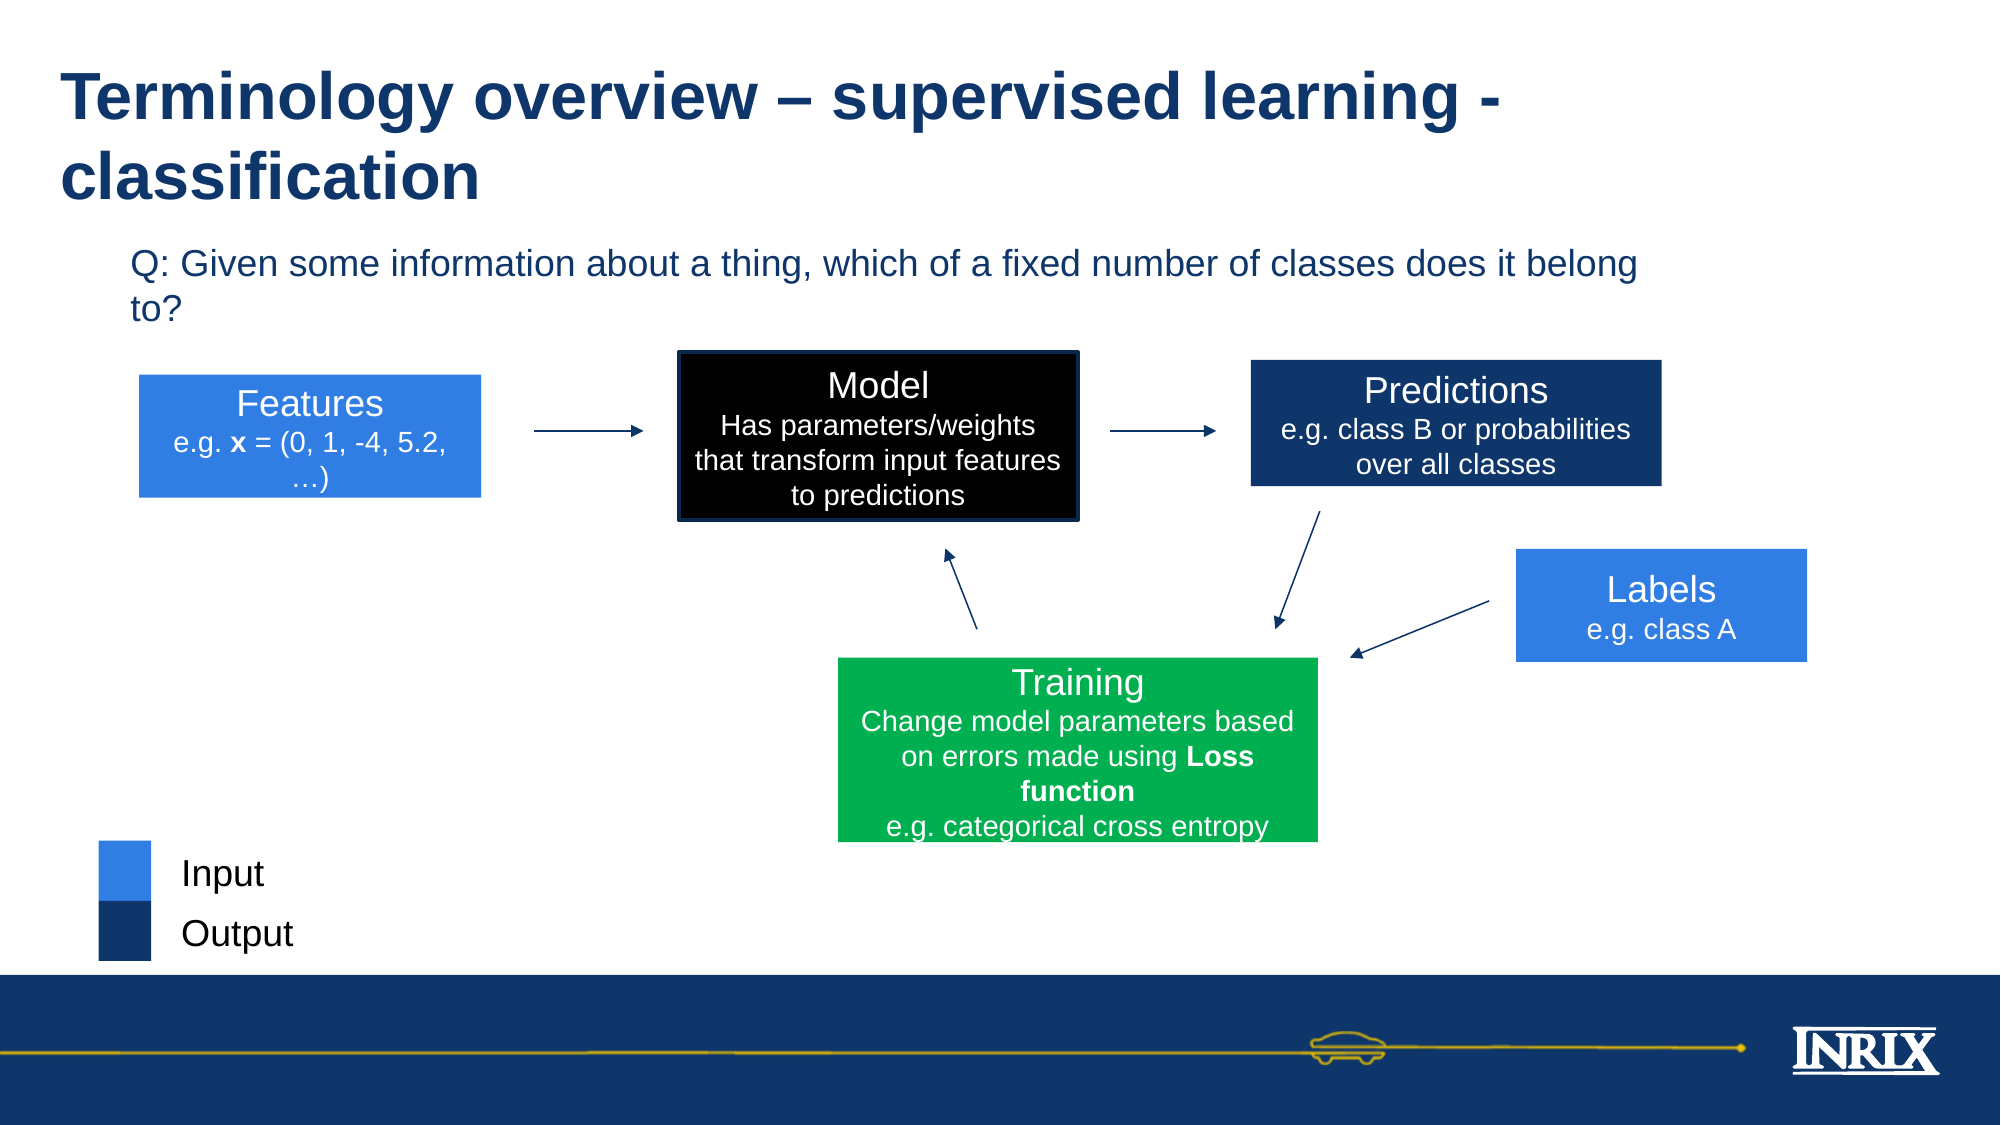

# Terminology overview – supervised learning - classification
Q: Given some information about a thing, which of a fixed number of classes does it belong to?
Model
Has parameters/weights that transform input features to predictions
Predictions
e.g. class B or probabilities over all classes
Features
e.g. x = (0, 1, -4, 5.2, …)
Labels
e.g. class A
Training
Change model parameters based on errors made using Loss function
e.g. categorical cross entropy

Input

Output